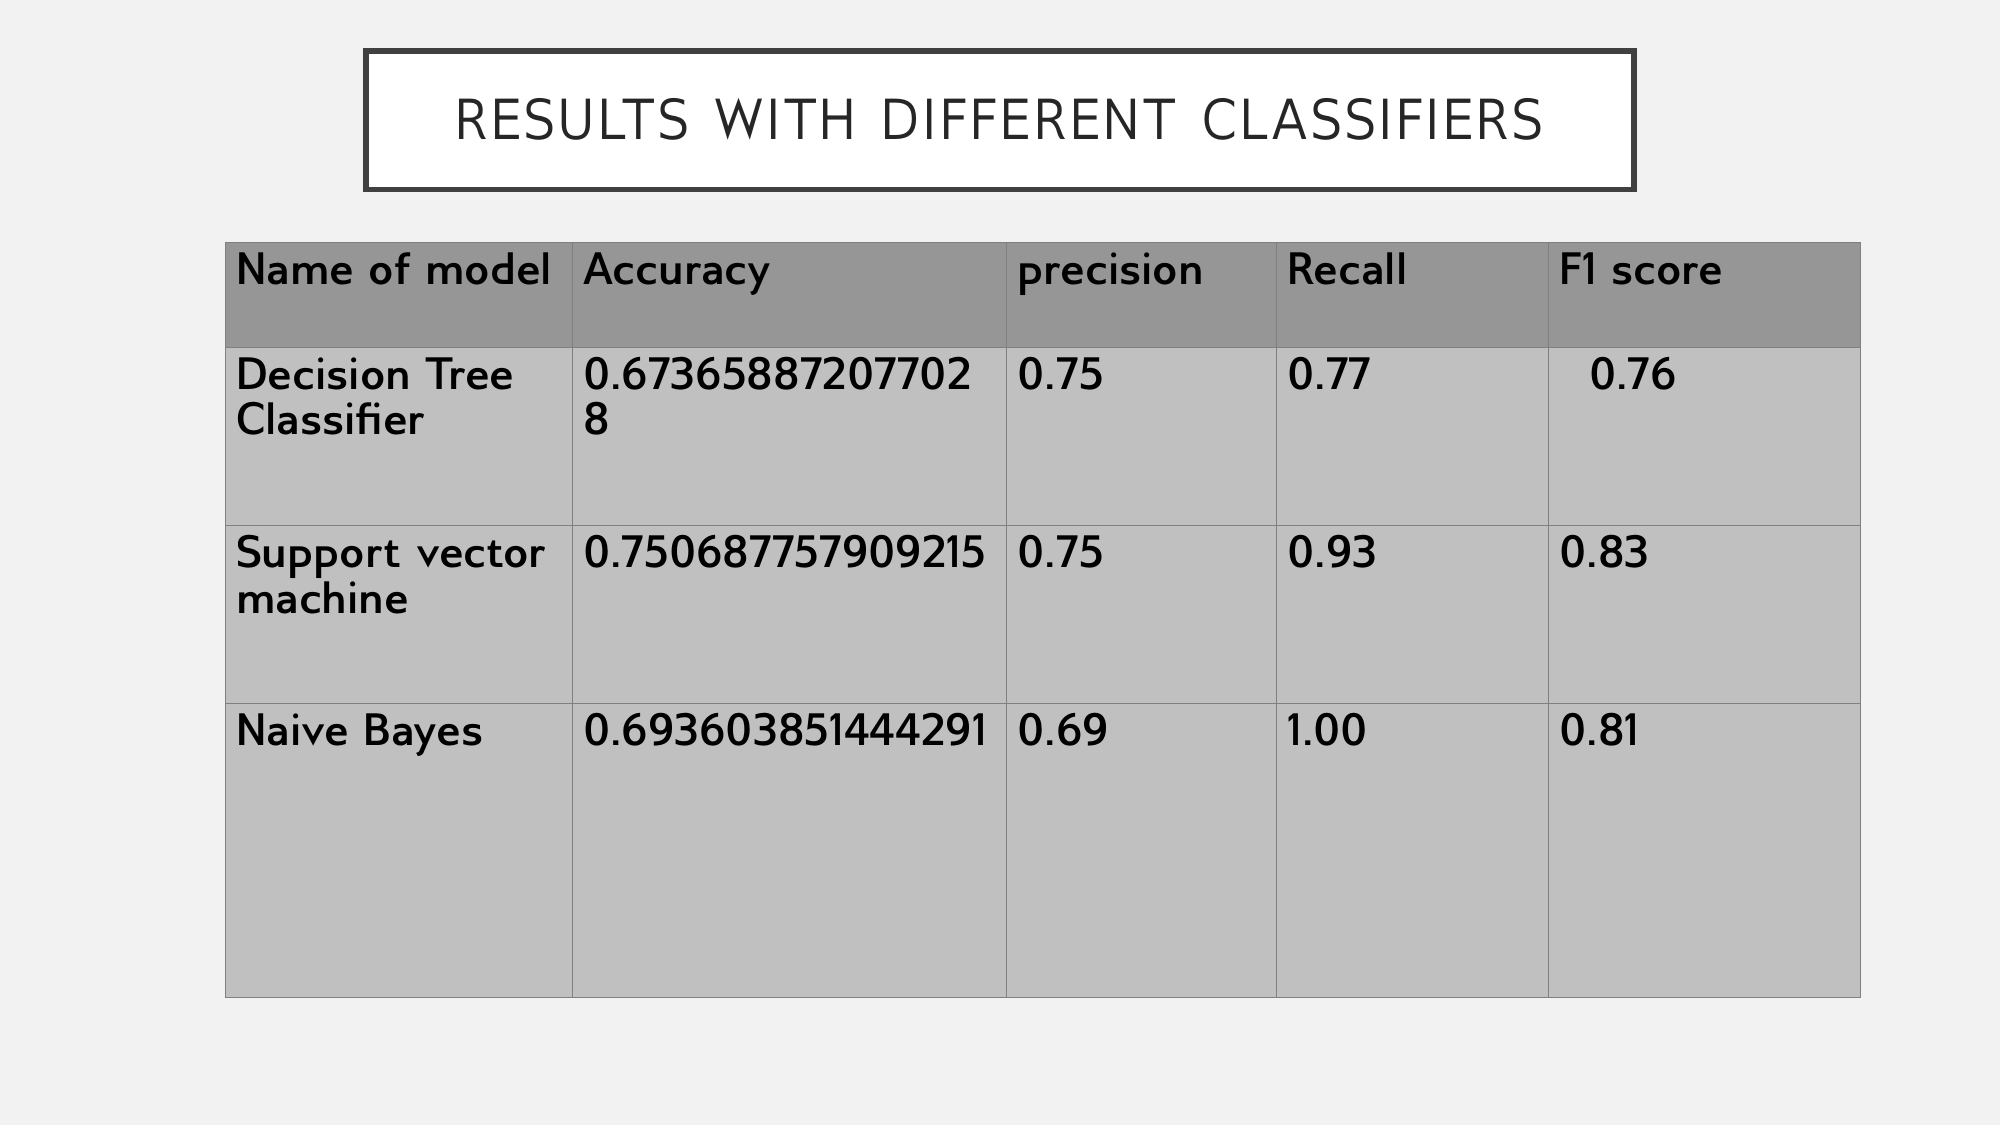

# Results with different Classifiers
| Name of model | Accuracy | precision | Recall | F1 score |
| --- | --- | --- | --- | --- |
| Decision Tree Classifier | 0.673658872077028 | 0.75 | 0.77 | 0.76 |
| Support vector machine | 0.750687757909215 | 0.75 | 0.93 | 0.83 |
| Naive Bayes | 0.693603851444291 | 0.69 | 1.00 | 0.81 |